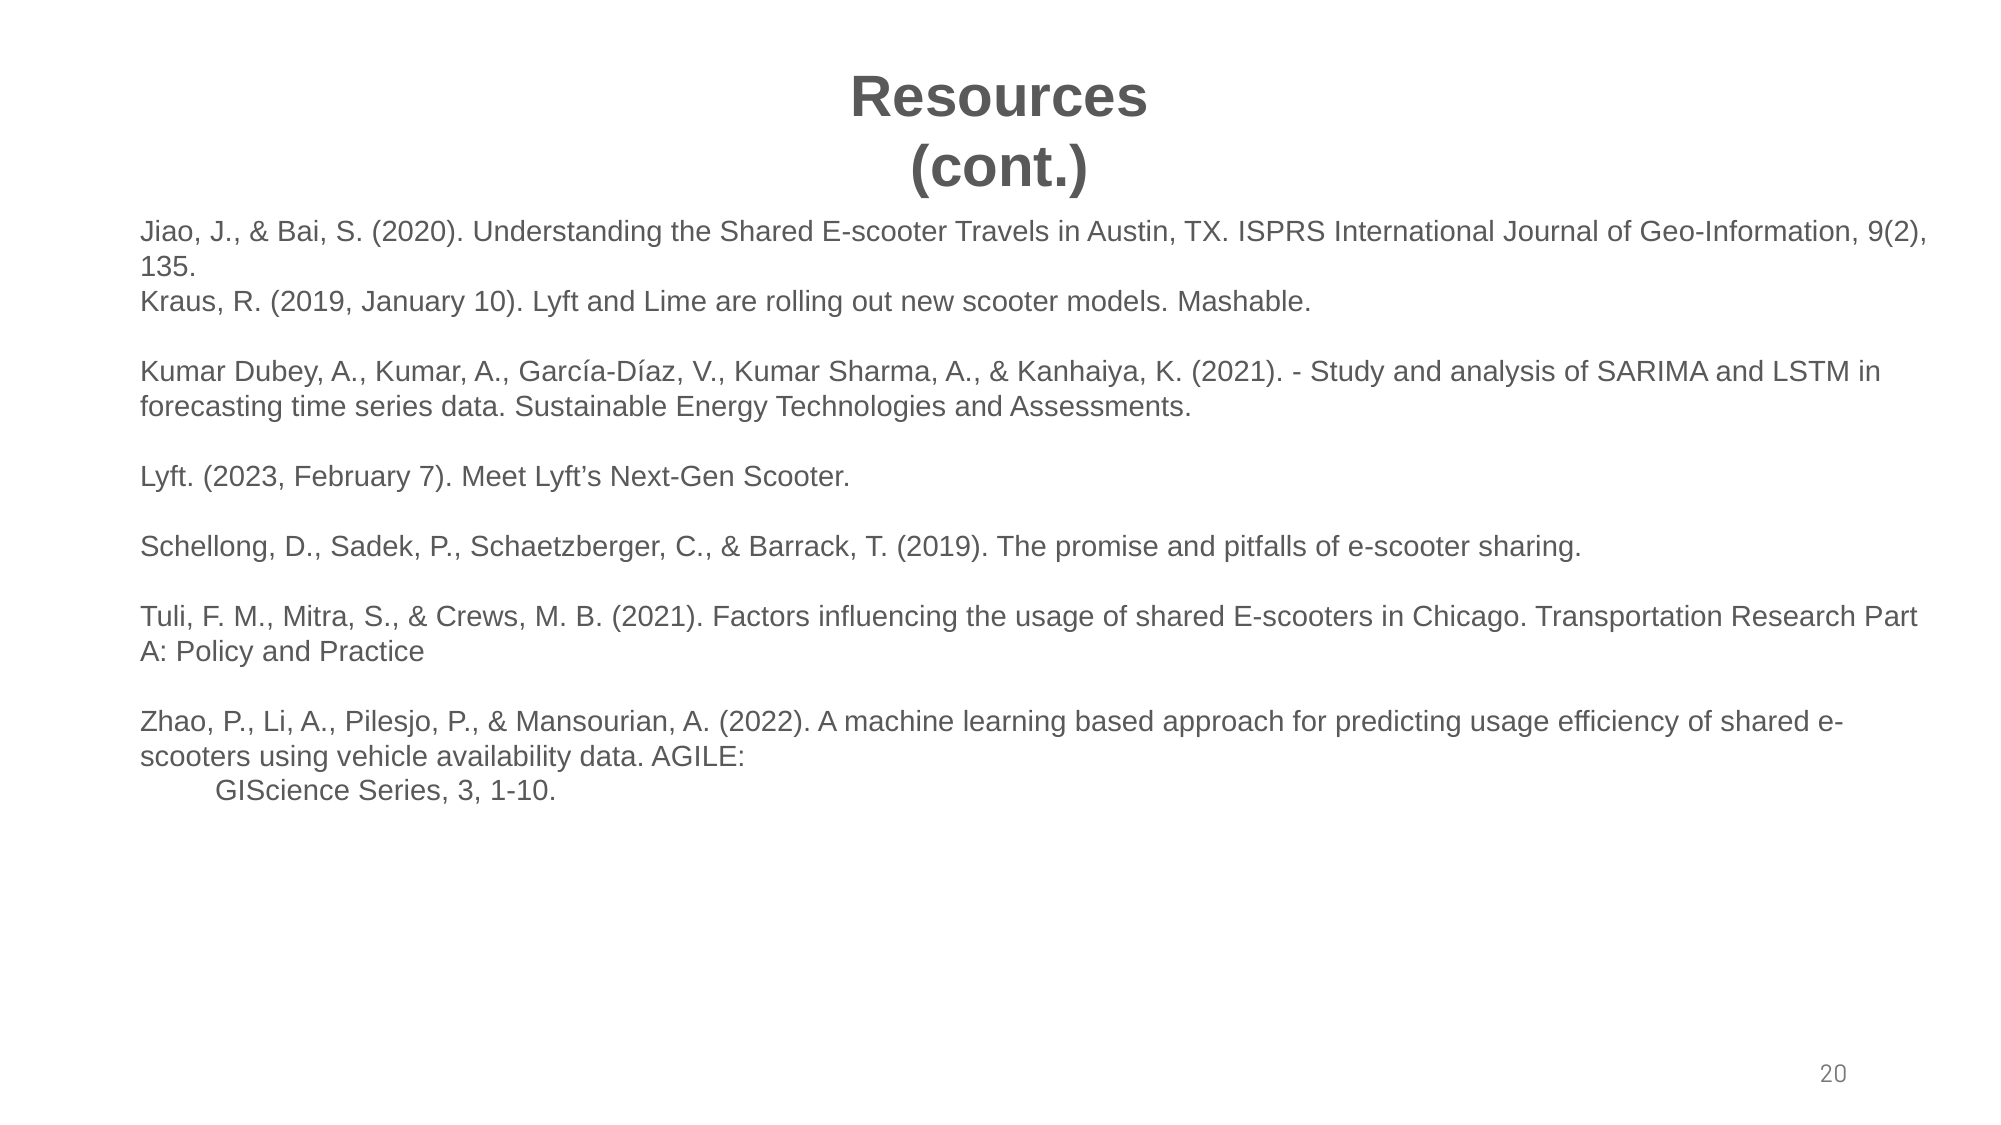

Resources (cont.)
Jiao, J., & Bai, S. (2020). Understanding the Shared E-scooter Travels in Austin, TX. ISPRS International Journal of Geo-Information, 9(2), 135.
Kraus, R. (2019, January 10). Lyft and Lime are rolling out new scooter models. Mashable.

Kumar Dubey, A., Kumar, A., García-Díaz, V., Kumar Sharma, A., & Kanhaiya, K. (2021). - Study and analysis of SARIMA and LSTM in forecasting time series data. Sustainable Energy Technologies and Assessments.

Lyft. (2023, February 7). Meet Lyft’s Next-Gen Scooter.

Schellong, D., Sadek, P., Schaetzberger, C., & Barrack, T. (2019). The promise and pitfalls of e-scooter sharing.

Tuli, F. M., Mitra, S., & Crews, M. B. (2021). Factors influencing the usage of shared E-scooters in Chicago. Transportation Research Part A: Policy and Practice

Zhao, P., Li, A., Pilesjo, P., & Mansourian, A. (2022). A machine learning based approach for predicting usage efficiency of shared e-scooters using vehicle availability data. AGILE:
GIScience Series, 3, 1-10.

20